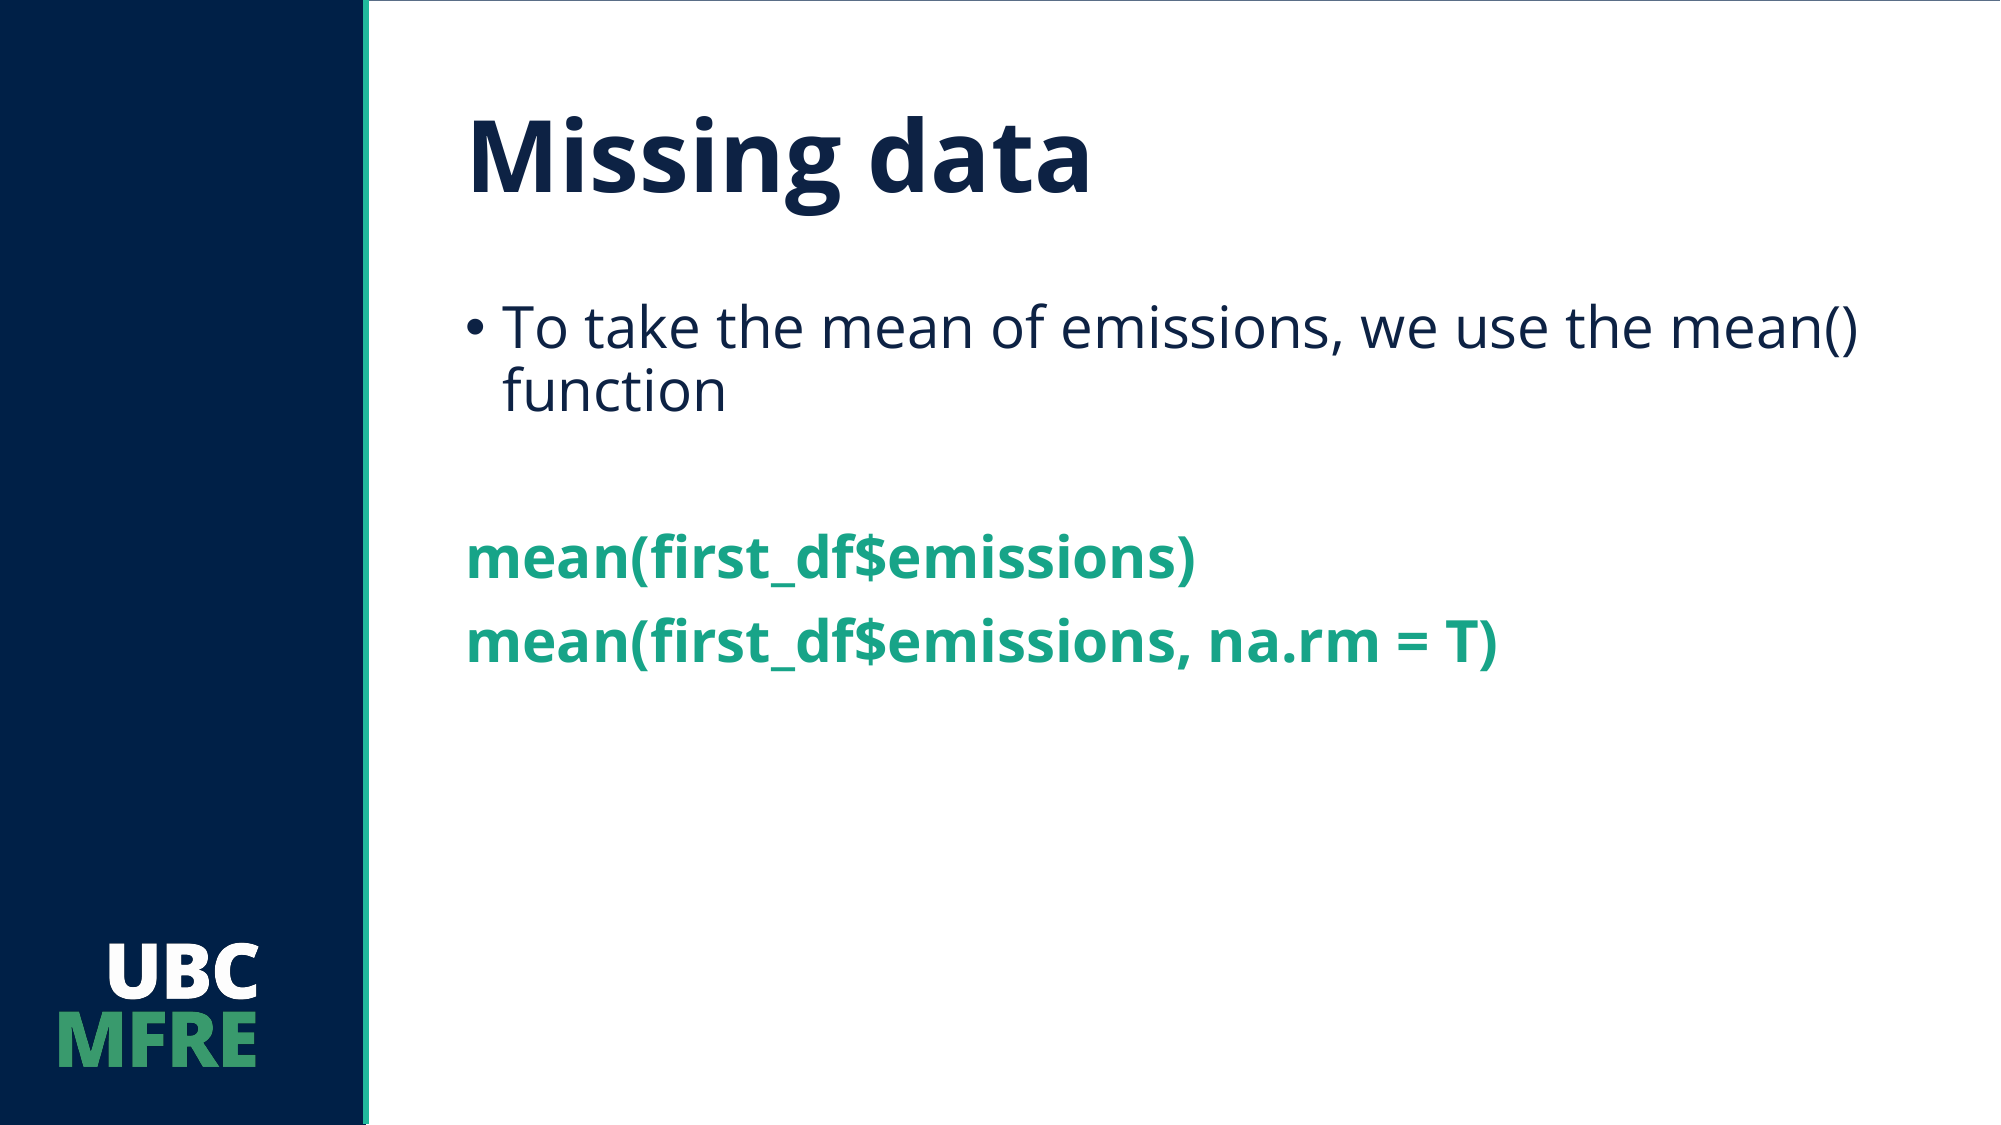

# Missing data
To take the mean of emissions, we use the mean() function

mean(first_df$emissions)
mean(first_df$emissions, na.rm = T)